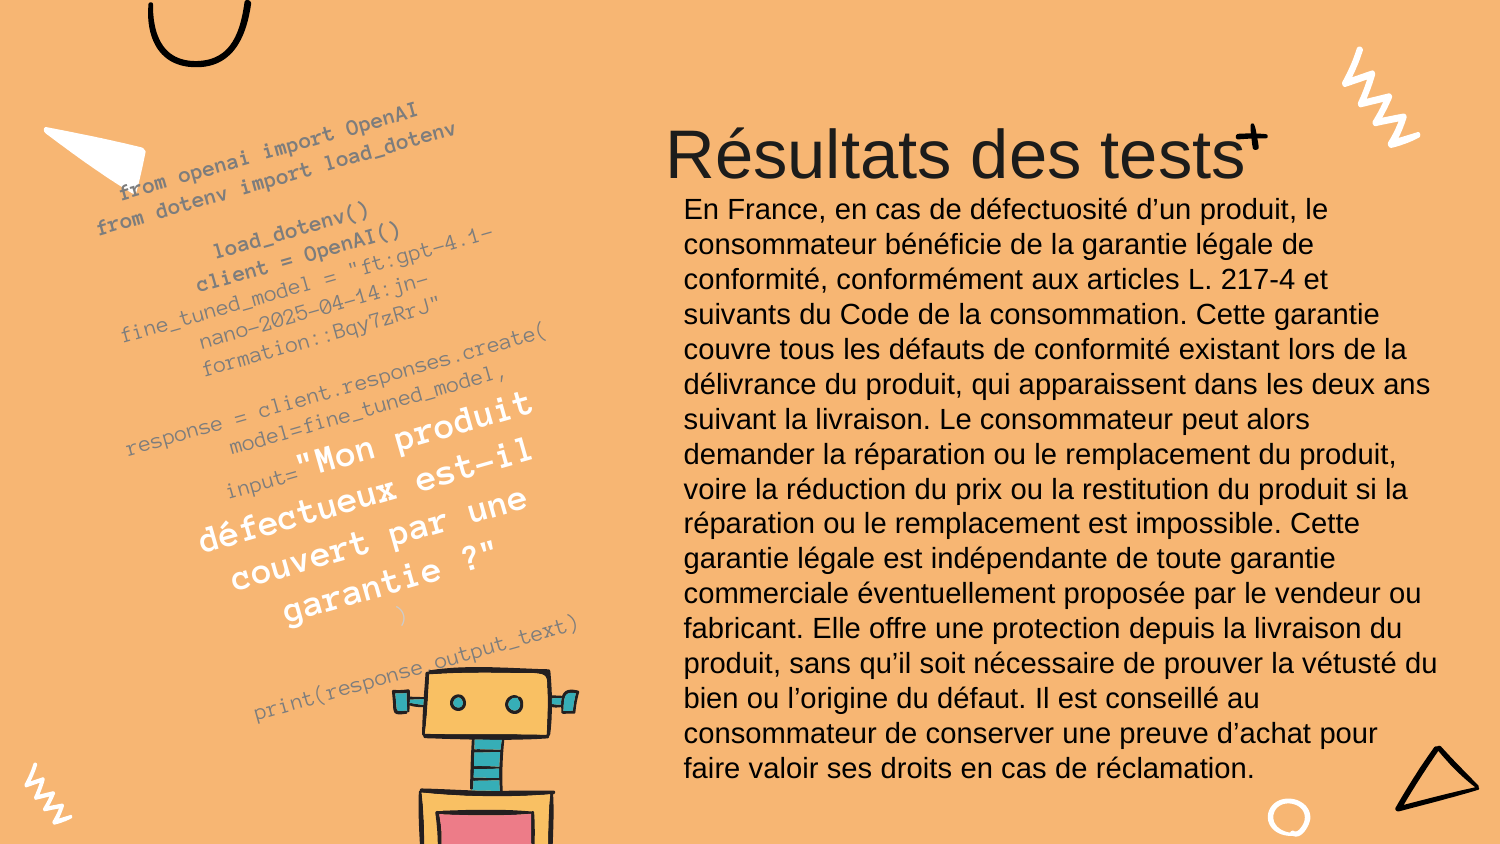

Résultats des tests
# from openai import OpenAI
from dotenv import load_dotenv
load_dotenv()
client = OpenAI()
fine_tuned_model = "ft:gpt-4.1-nano-2025-04-14:jn-formation::Bqy7zRrJ"
response = client.responses.create(
    model=fine_tuned_model,
    input="Mon produit défectueux est-il couvert par une garantie ?"
)
print(response.output_text)

En France, en cas de défectuosité d’un produit, le consommateur bénéficie de la garantie légale de conformité, conformément aux articles L. 217-4 et suivants du Code de la consommation. Cette garantie couvre tous les défauts de conformité existant lors de la délivrance du produit, qui apparaissent dans les deux ans suivant la livraison. Le consommateur peut alors demander la réparation ou le remplacement du produit, voire la réduction du prix ou la restitution du produit si la réparation ou le remplacement est impossible. Cette garantie légale est indépendante de toute garantie commerciale éventuellement proposée par le vendeur ou fabricant. Elle offre une protection depuis la livraison du produit, sans qu’il soit nécessaire de prouver la vétusté du bien ou l’origine du défaut. Il est conseillé au consommateur de conserver une preuve d’achat pour faire valoir ses droits en cas de réclamation.